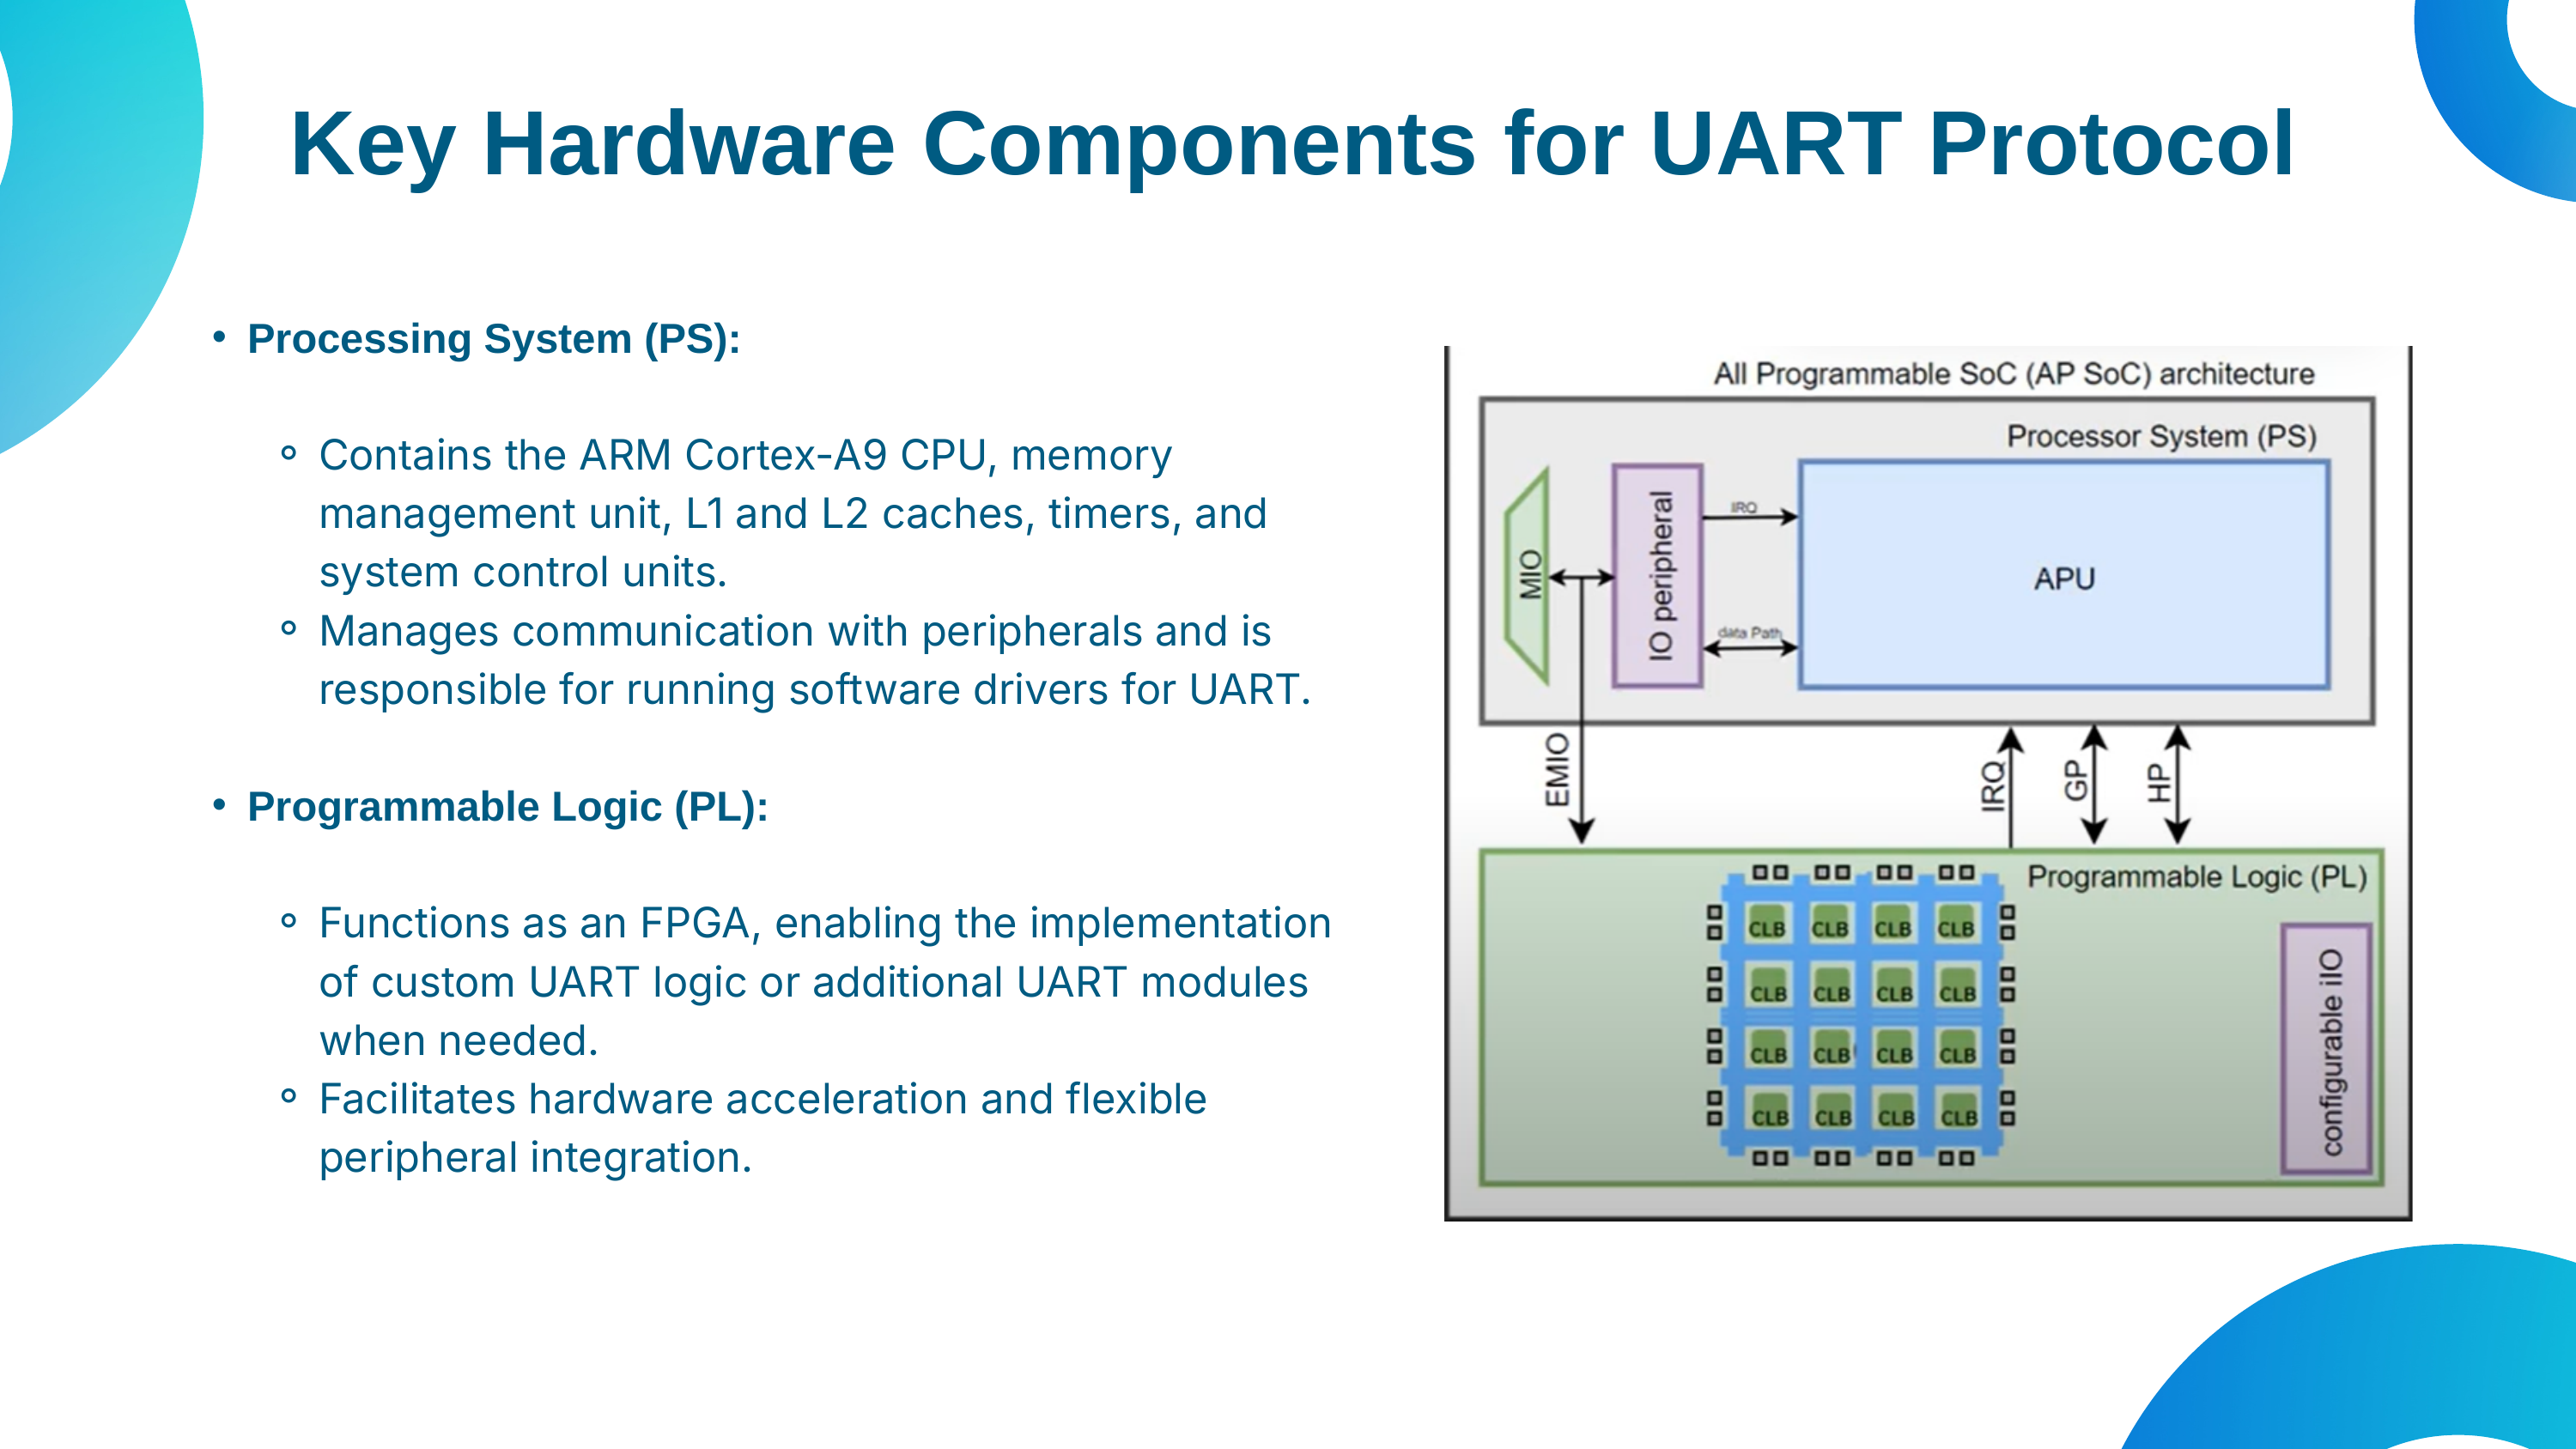

Key Hardware Components for UART Protocol

Processing System (PS):

Contains the ARM Cortex-A9 CPU, memory management unit, L1 and L2 caches, timers, and system control units.
Manages communication with peripherals and is responsible for running software drivers for UART.

Programmable Logic (PL):

Functions as an FPGA, enabling the implementation of custom UART logic or additional UART modules when needed.
Facilitates hardware acceleration and flexible peripheral integration.